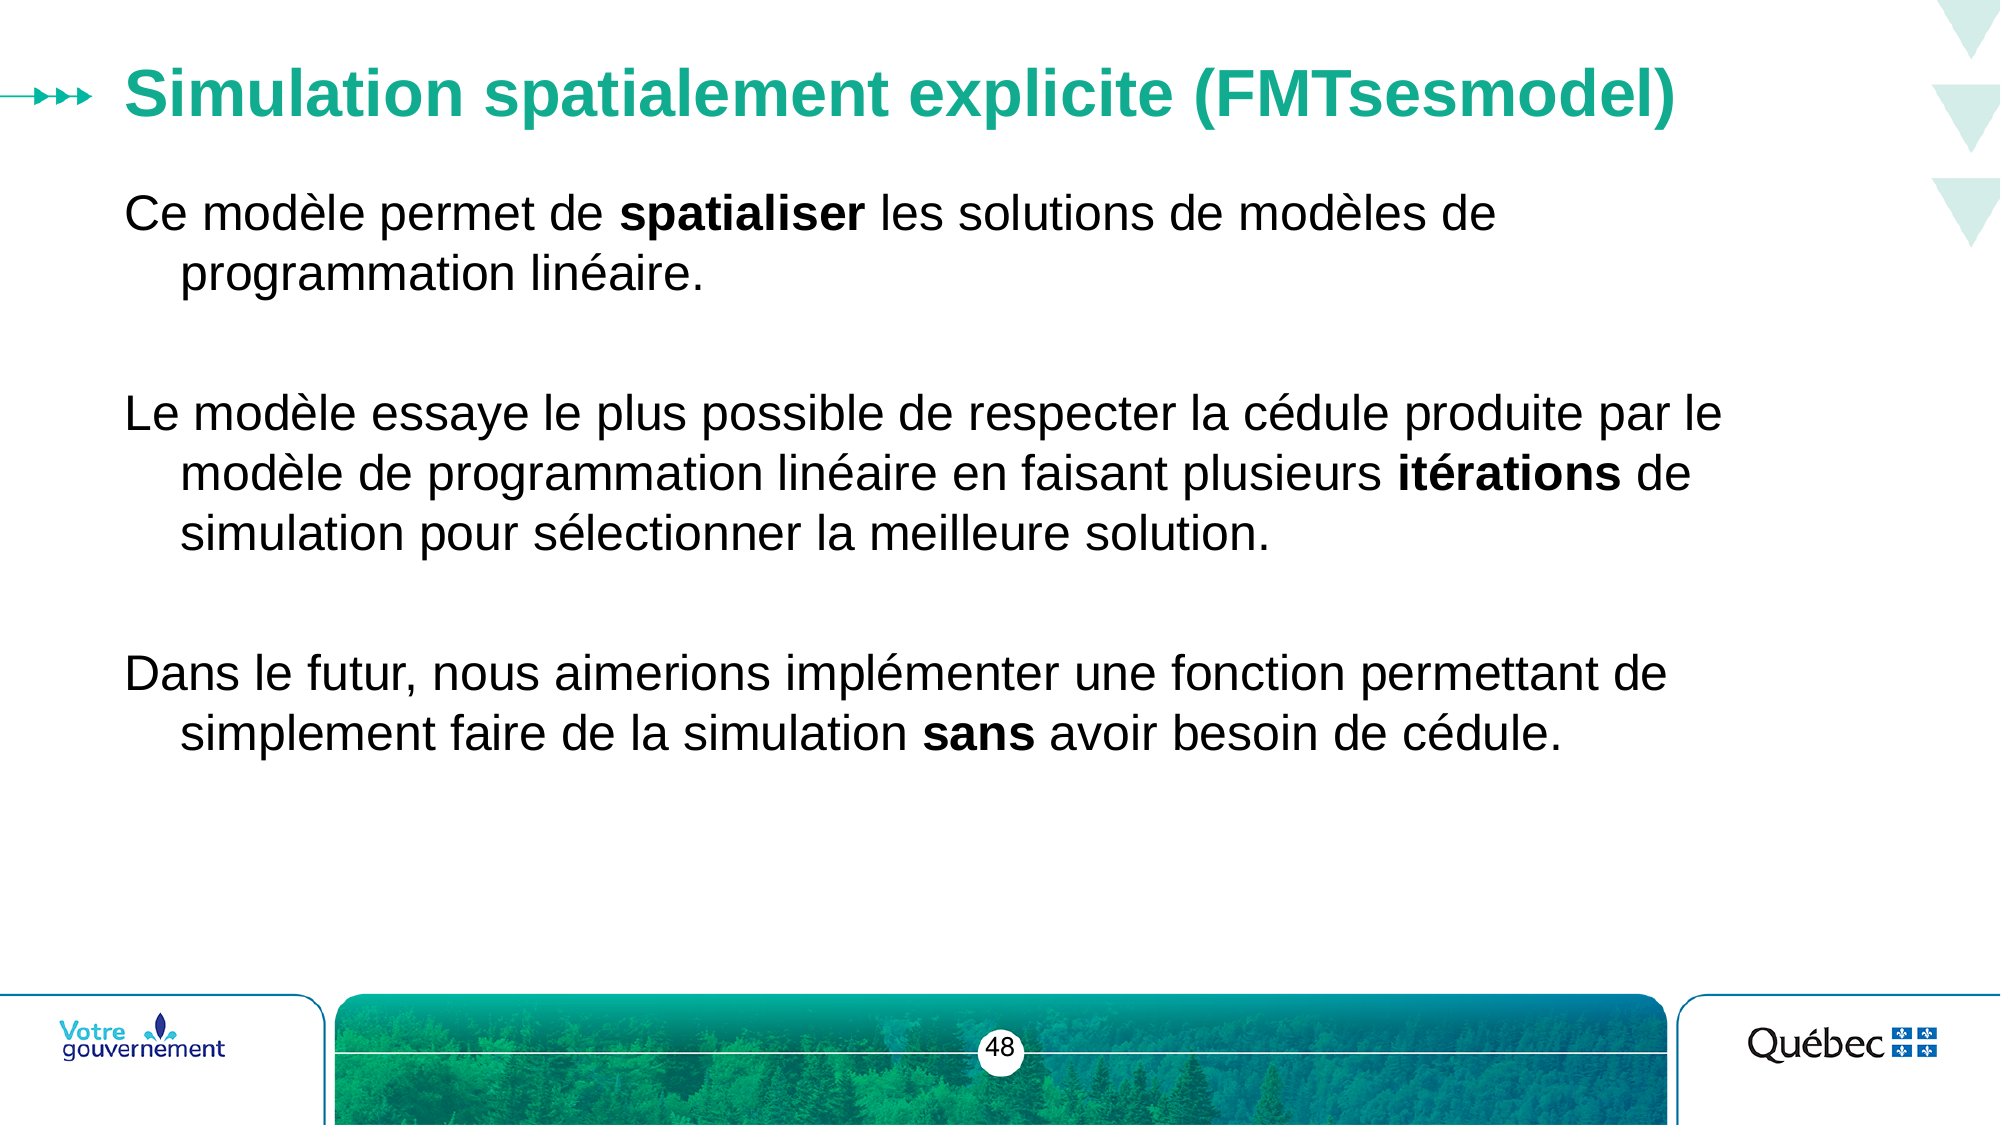

# Simulation spatialement explicite (FMTsesmodel)
Ce modèle permet de spatialiser les solutions de modèles de programmation linéaire.

Le modèle essaye le plus possible de respecter la cédule produite par le modèle de programmation linéaire en faisant plusieurs itérations de simulation pour sélectionner la meilleure solution.

Dans le futur, nous aimerions implémenter une fonction permettant de simplement faire de la simulation sans avoir besoin de cédule.
48